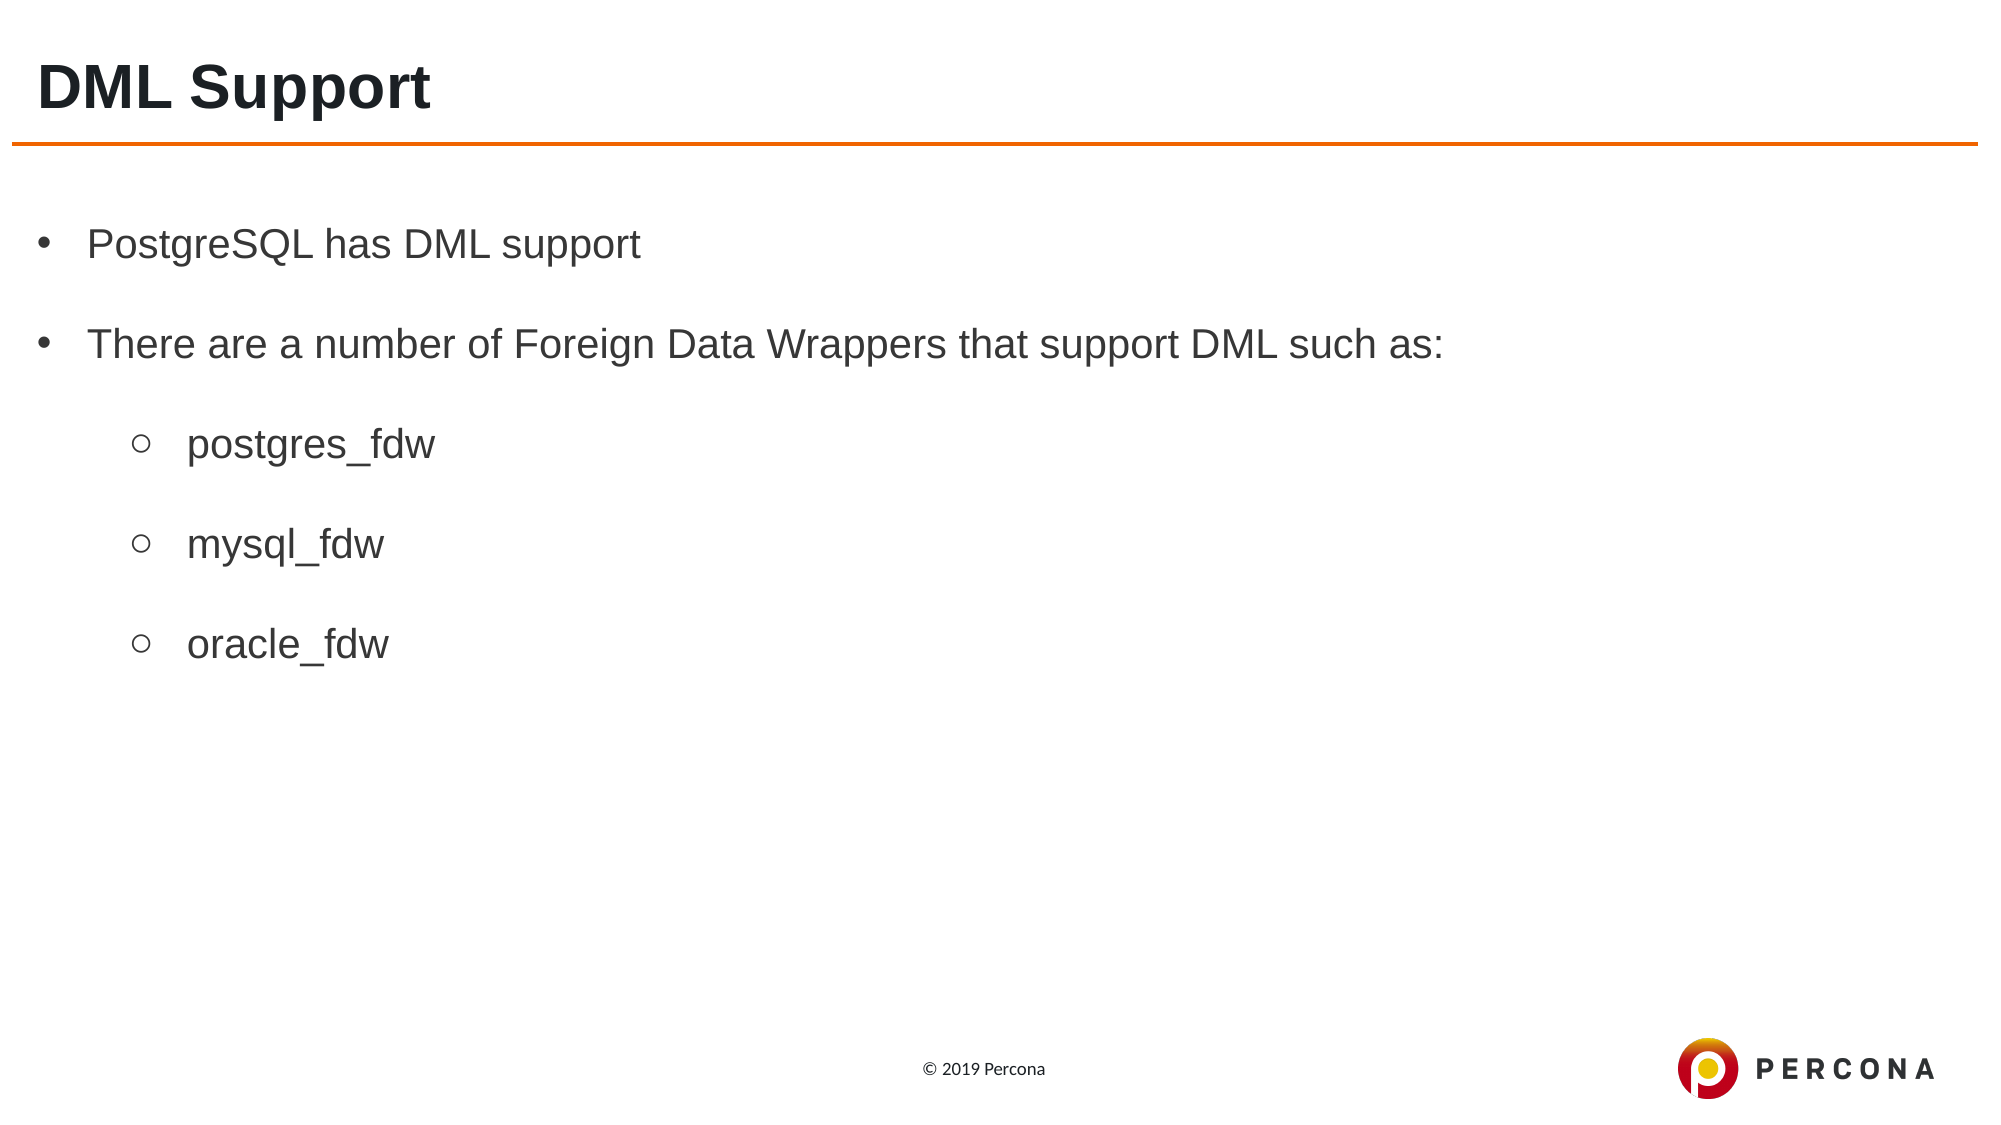

# DML Support
PostgreSQL has DML support
There are a number of Foreign Data Wrappers that support DML such as:
postgres_fdw
mysql_fdw
oracle_fdw